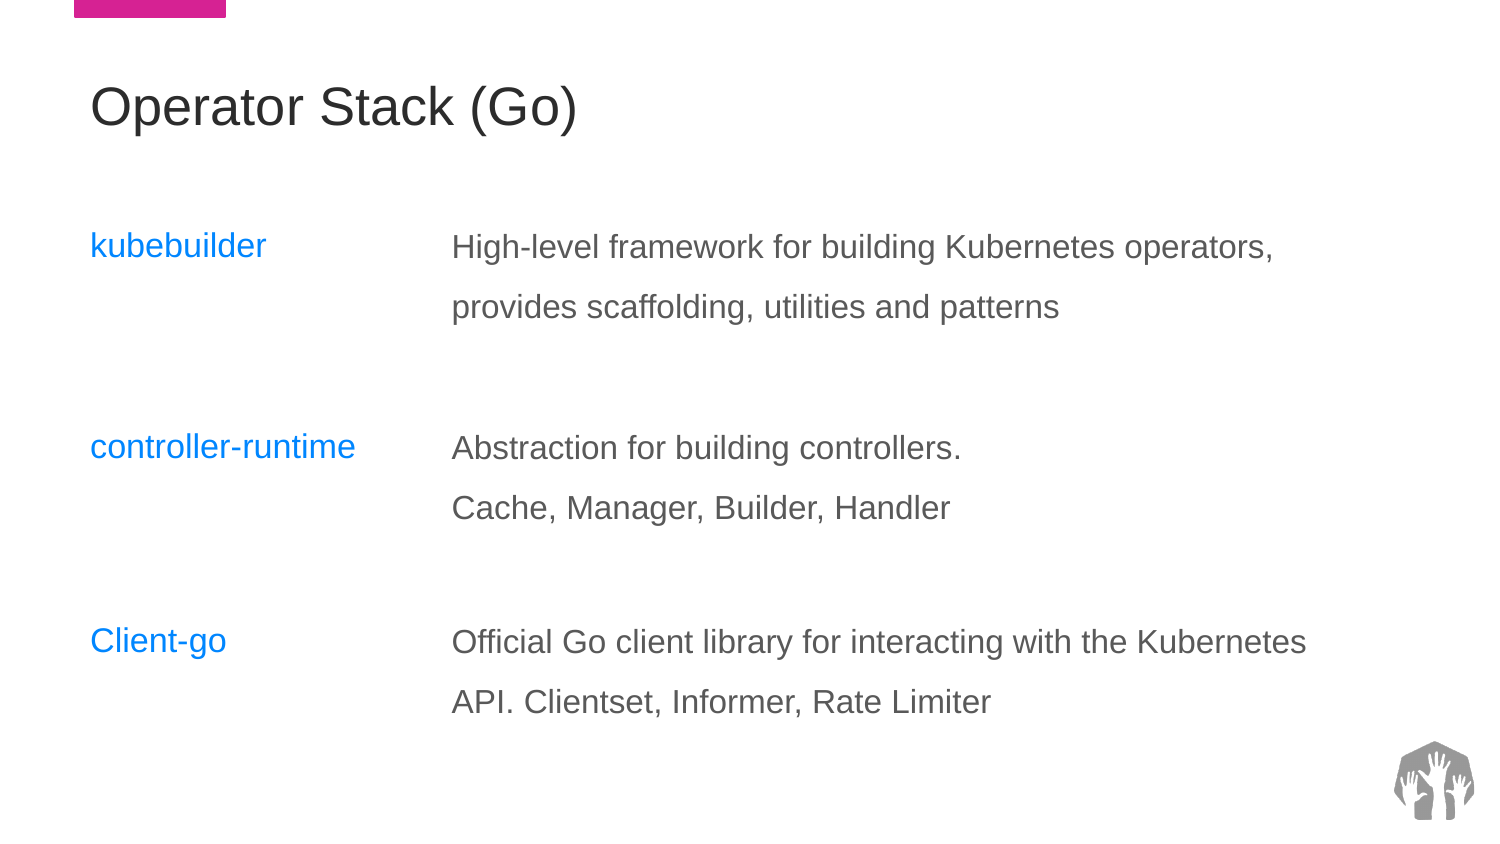

# Operator Stack (Go)
High-level framework for building Kubernetes operators, provides scaffolding, utilities and patterns
kubebuilder
Abstraction for building controllers.
Cache, Manager, Builder, Handler
controller-runtime
Official Go client library for interacting with the Kubernetes API. Clientset, Informer, Rate Limiter
Client-go